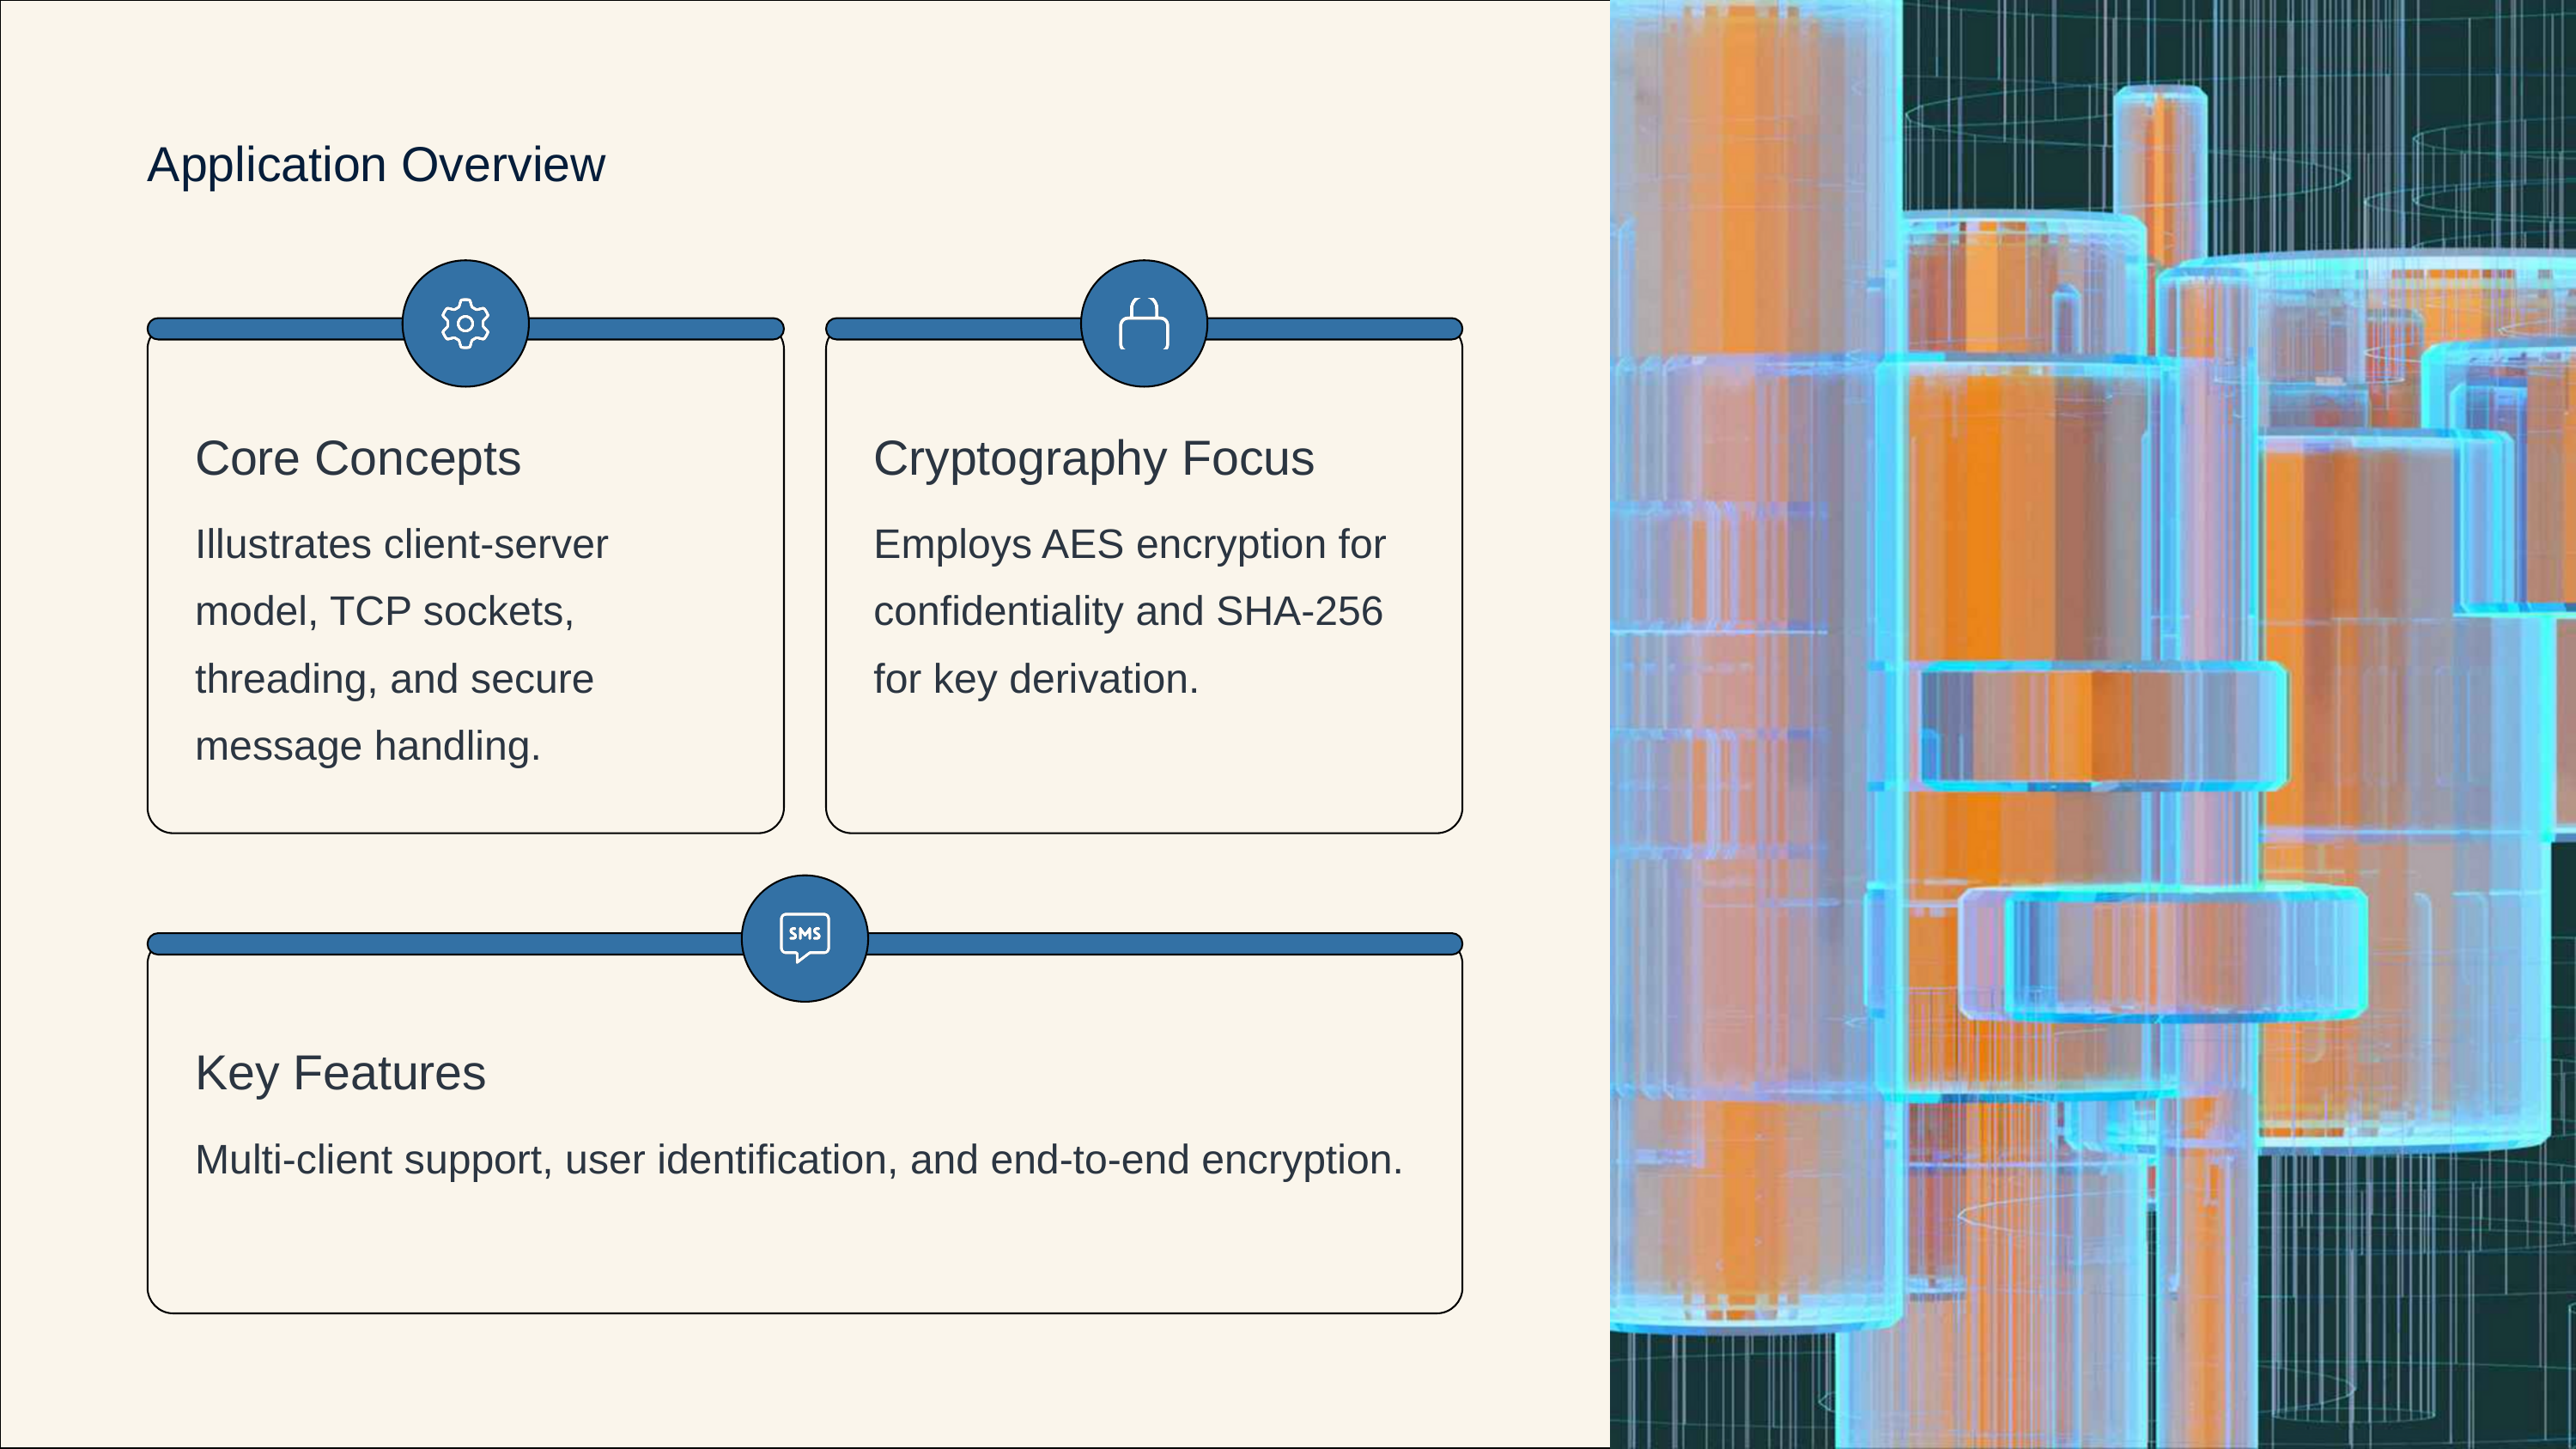

Application Overview

Core Concepts
Cryptography Focus
Illustrates client-server model, TCP sockets, threading, and secure message handling.
Employs AES encryption for confidentiality and SHA-256 for key derivation.

Key Features
Multi-client support, user identification, and end-to-end encryption.